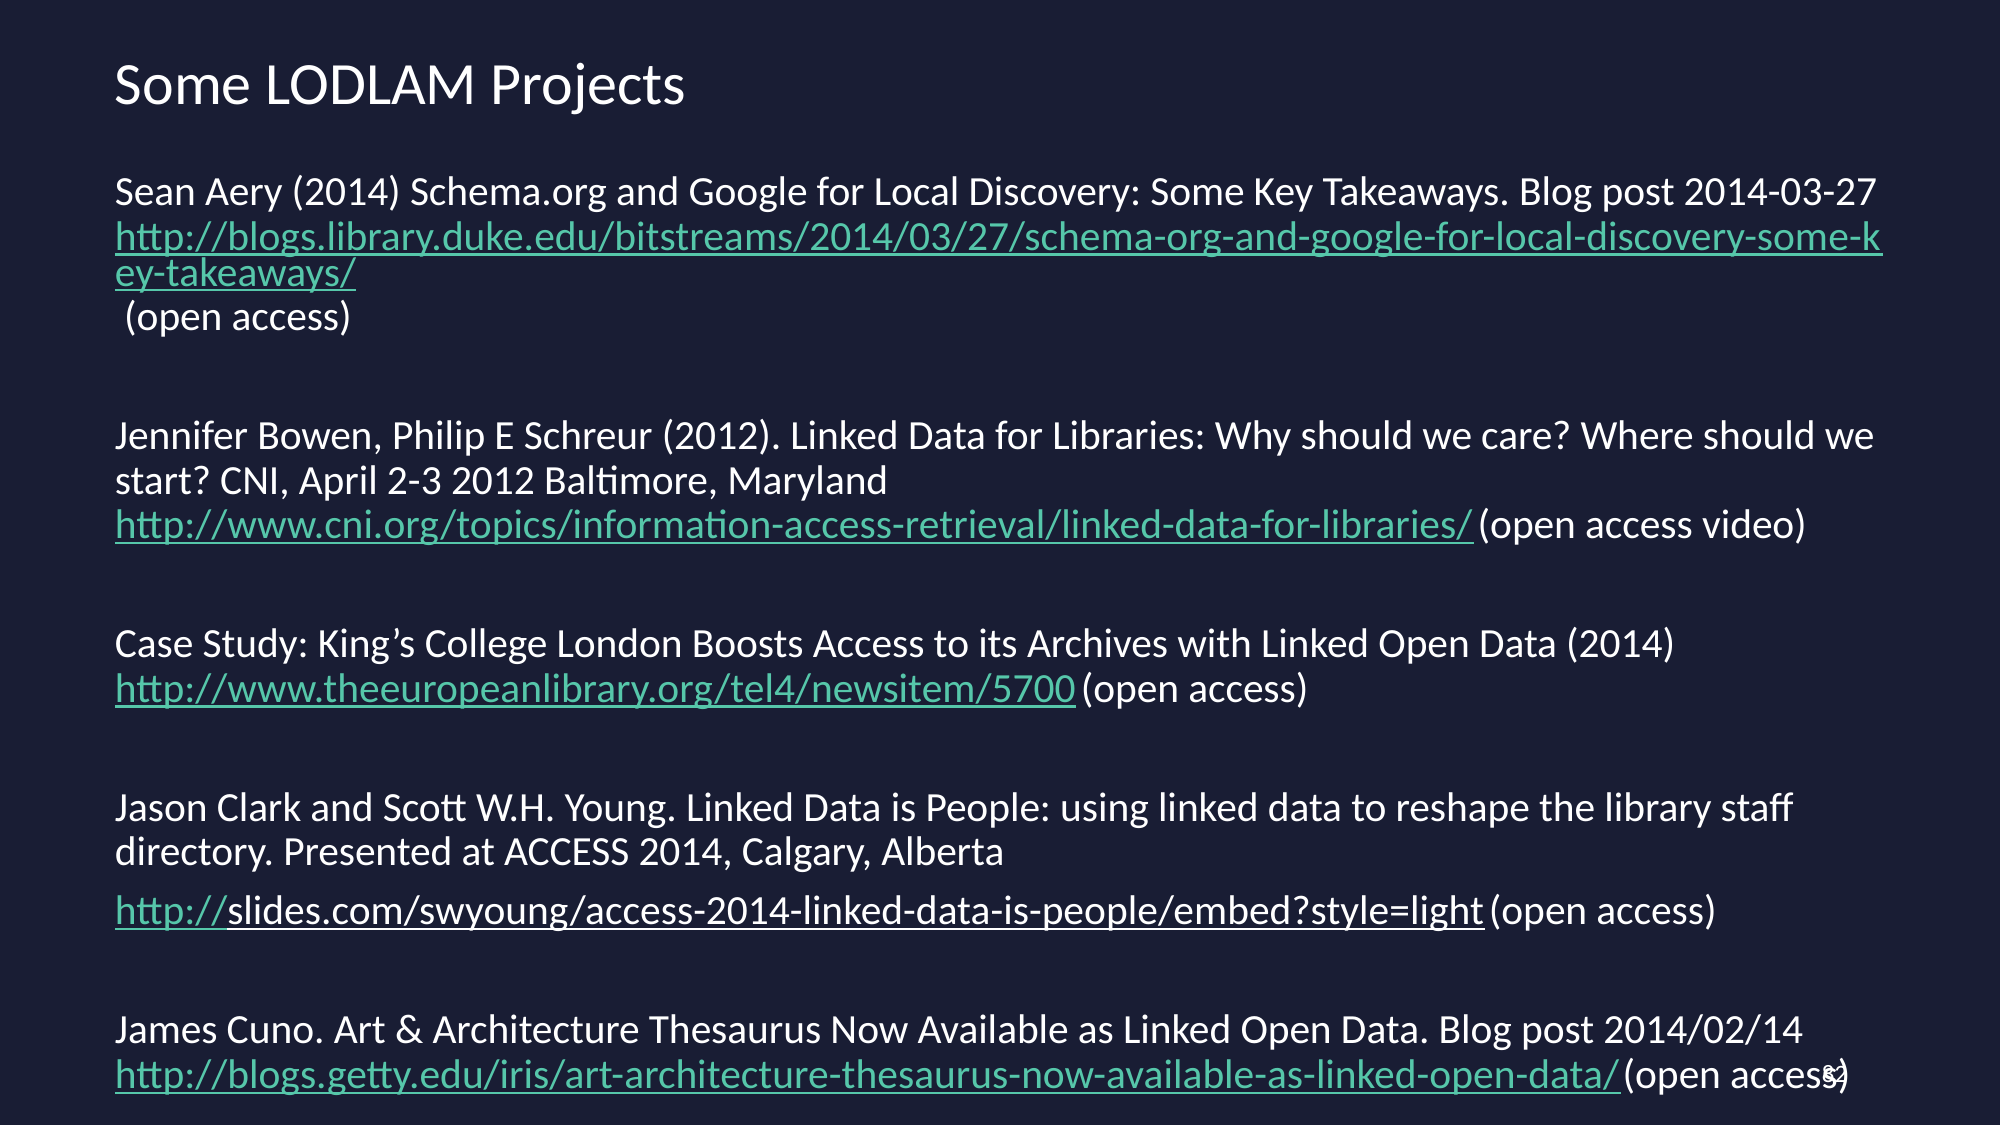

# Some LODLAM Projects
Sean Aery (2014) Schema.org and Google for Local Discovery: Some Key Takeaways. Blog post 2014-03-27 http://blogs.library.duke.edu/bitstreams/2014/03/27/schema-org-and-google-for-local-discovery-some-key-takeaways/ (open access)

Jennifer Bowen, Philip E Schreur (2012). Linked Data for Libraries: Why should we care? Where should we start? CNI, April 2-3 2012 Baltimore, Maryland http://www.cni.org/topics/information-access-retrieval/linked-data-for-libraries/ (open access video)

Case Study: King’s College London Boosts Access to its Archives with Linked Open Data (2014) http://www.theeuropeanlibrary.org/tel4/newsitem/5700 (open access)

Jason Clark and Scott W.H. Young. Linked Data is People: using linked data to reshape the library staff directory. Presented at ACCESS 2014, Calgary, Alberta
http://slides.com/swyoung/access-2014-linked-data-is-people/embed?style=light (open access)

James Cuno. Art & Architecture Thesaurus Now Available as Linked Open Data. Blog post 2014/02/14 http://blogs.getty.edu/iris/art-architecture-thesaurus-now-available-as-linked-open-data/ (open access)

82